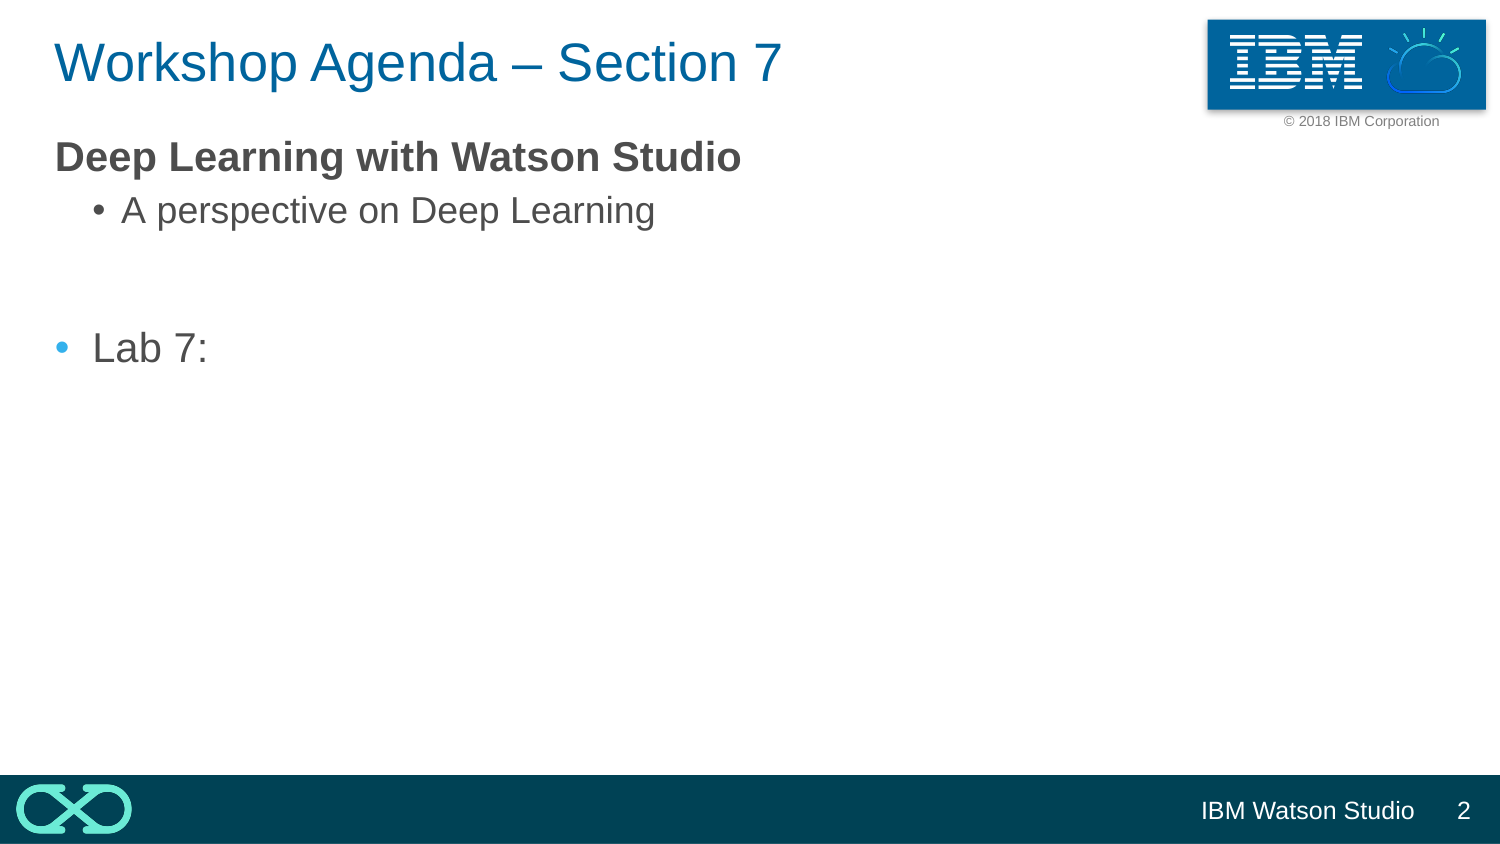

# Workshop Agenda – Section 7
Deep Learning with Watson Studio
A perspective on Deep Learning

Lab 7: